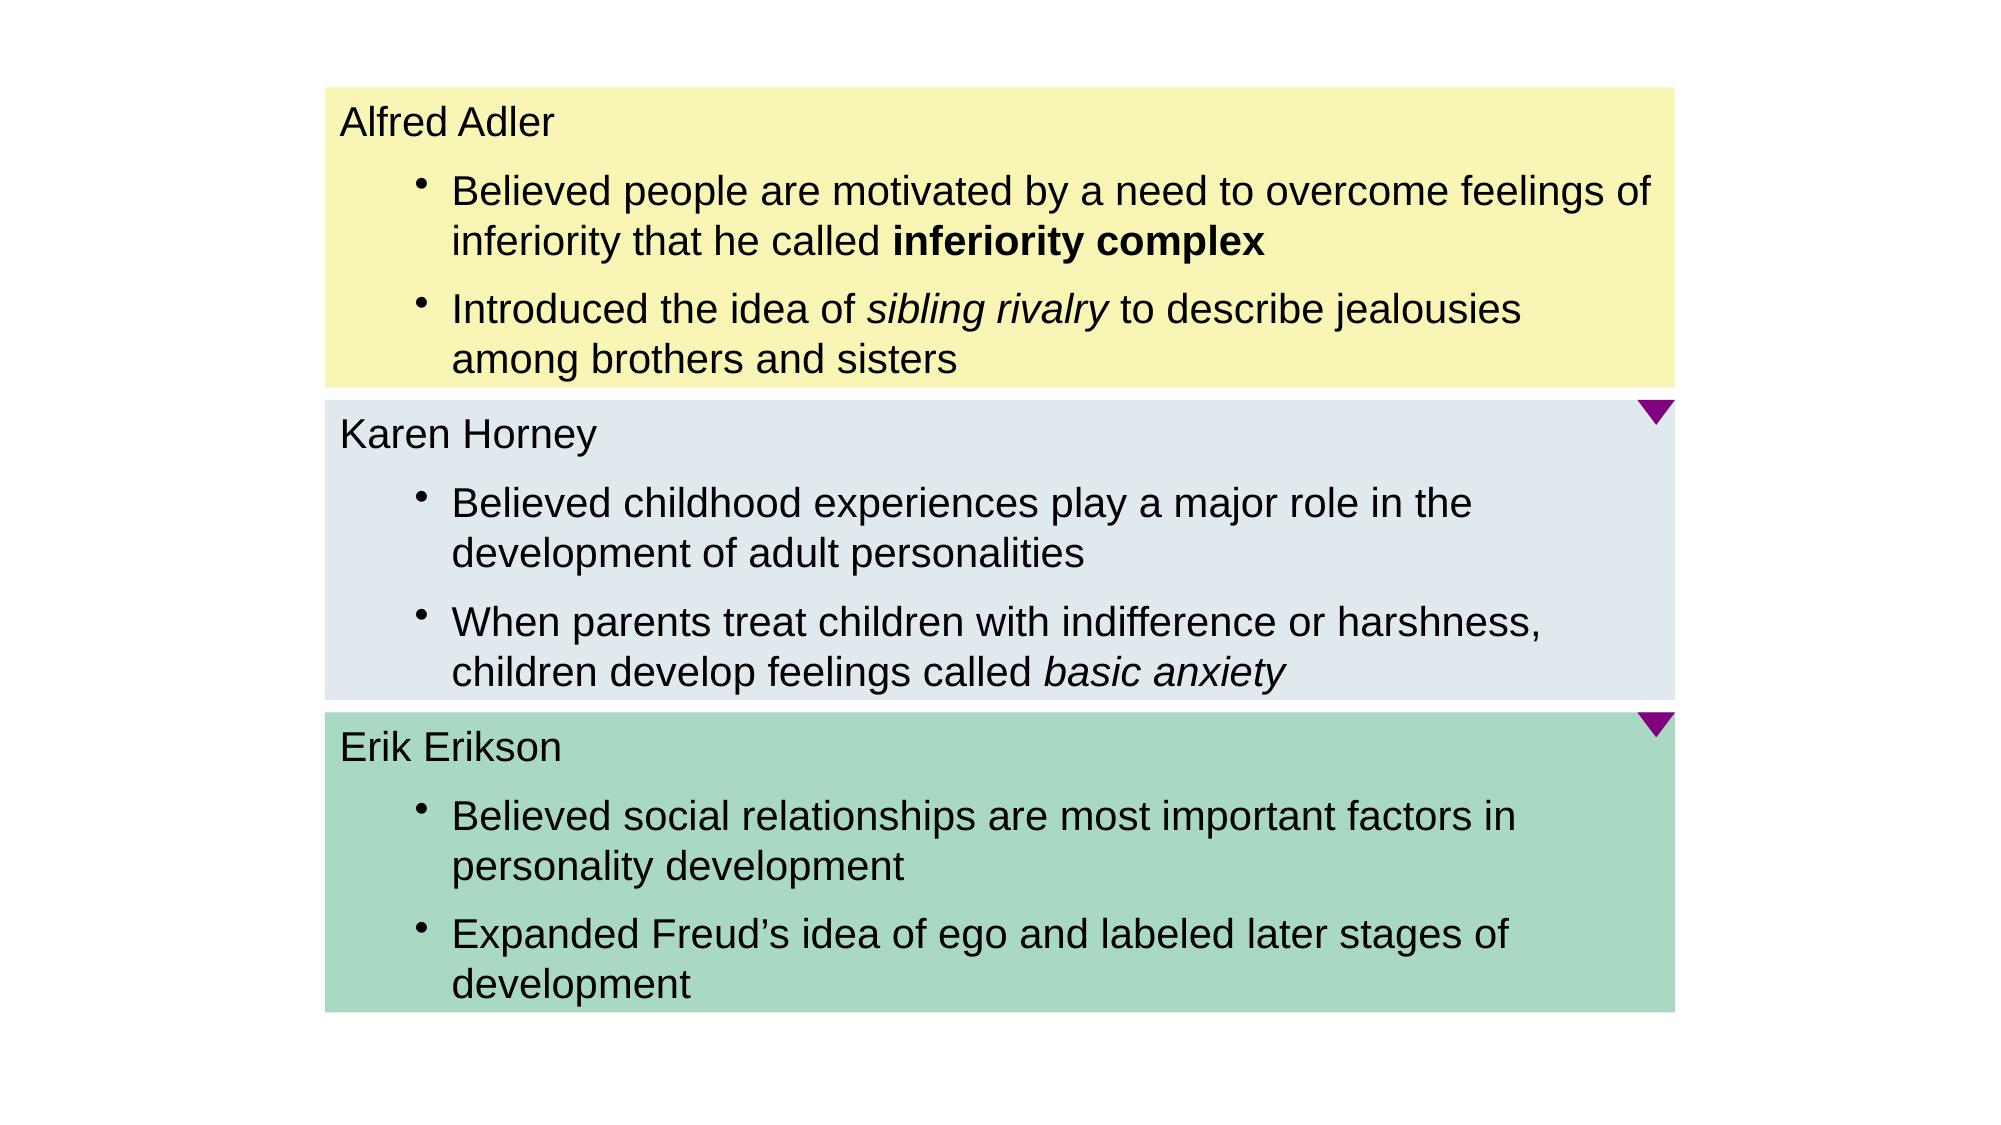

Alfred Adler
Believed people are motivated by a need to overcome feelings of inferiority that he called inferiority complex
Introduced the idea of sibling rivalry to describe jealousies among brothers and sisters
Karen Horney
Believed childhood experiences play a major role in the development of adult personalities
When parents treat children with indifference or harshness, children develop feelings called basic anxiety

Erik Erikson
Believed social relationships are most important factors in personality development
Expanded Freud’s idea of ego and labeled later stages of development